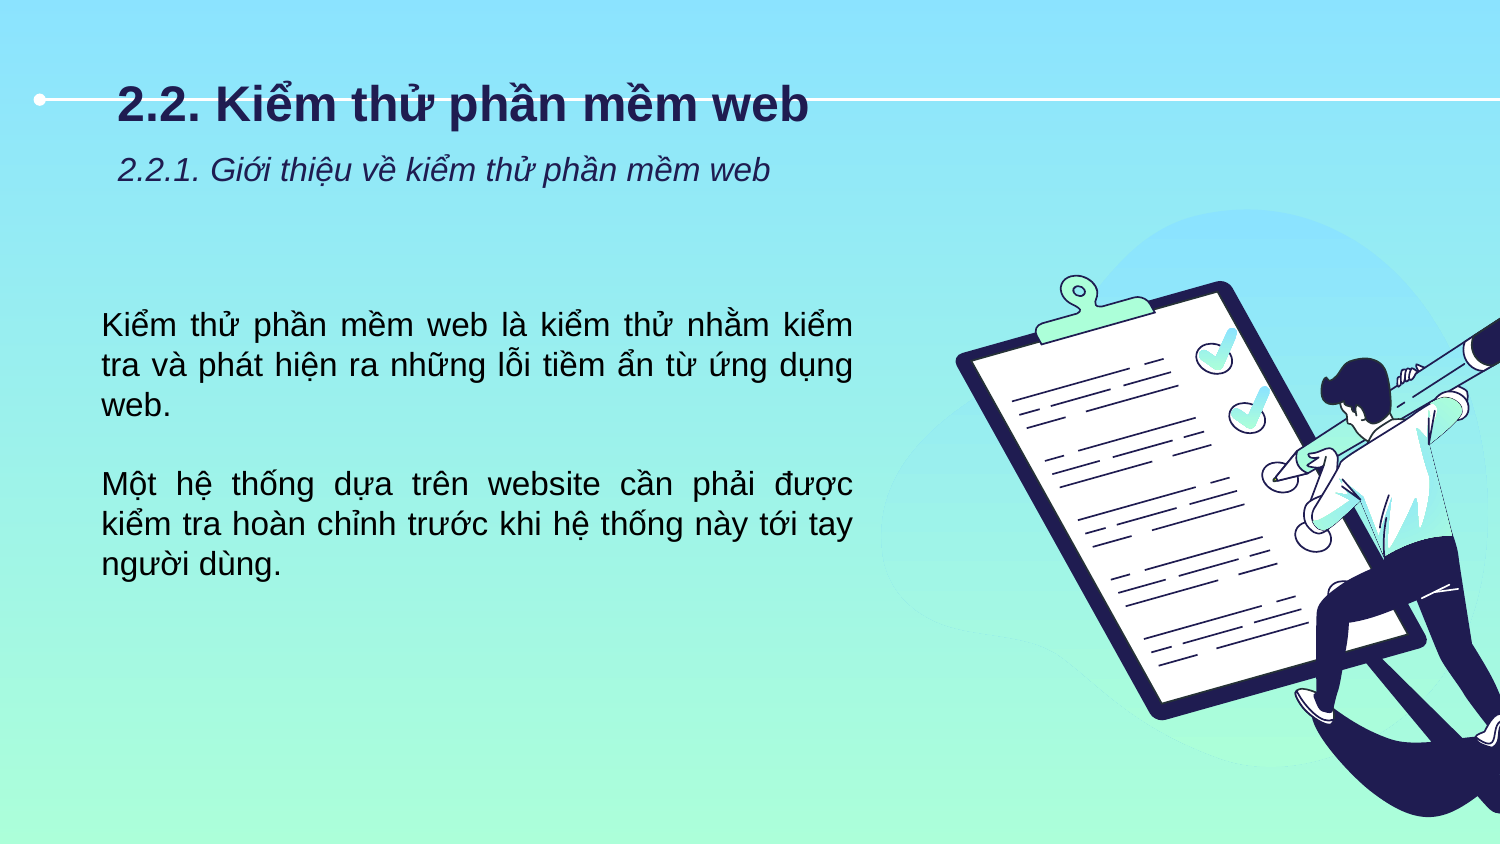

2.2. Kiểm thử phần mềm web
2.2.1. Giới thiệu về kiểm thử phần mềm web

Kiểm thử phần mềm web là kiểm thử nhằm kiểm tra và phát hiện ra những lỗi tiềm ẩn từ ứng dụng web.

Một hệ thống dựa trên website cần phải được kiểm tra hoàn chỉnh trước khi hệ thống này tới tay người dùng.